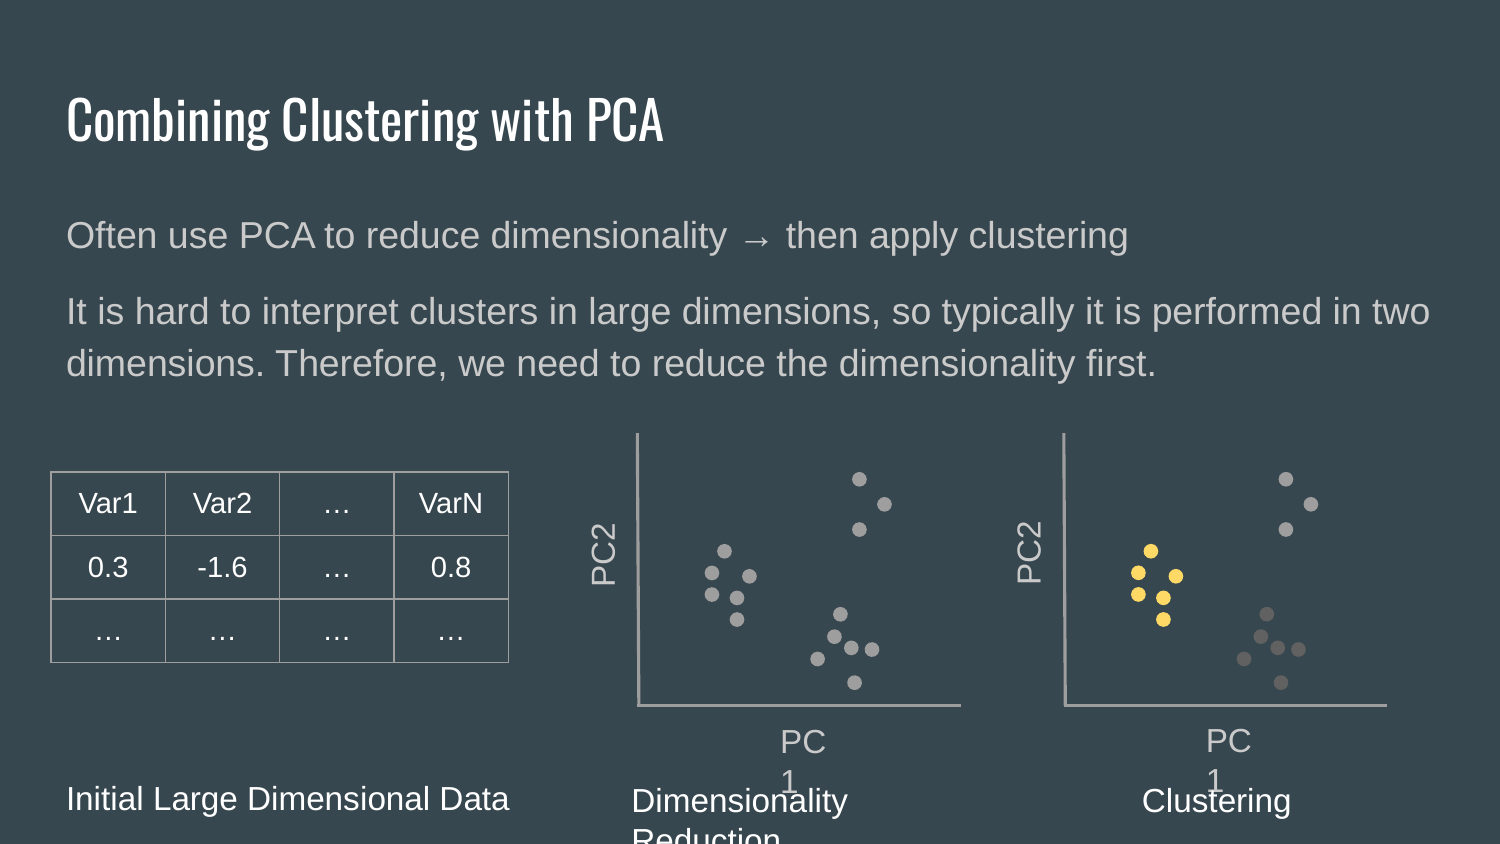

# Combining Clustering with PCA
Often use PCA to reduce dimensionality → then apply clustering
It is hard to interpret clusters in large dimensions, so typically it is performed in two dimensions. Therefore, we need to reduce the dimensionality first.

| Var1 | Var2 | … | VarN |
| --- | --- | --- | --- |
| 0.3 | -1.6 | … | 0.8 |
| … | … | … | … |

PC2
PC2

PC1
PC1
Initial Large Dimensional Data
Clustering
Dimensionality Reduction